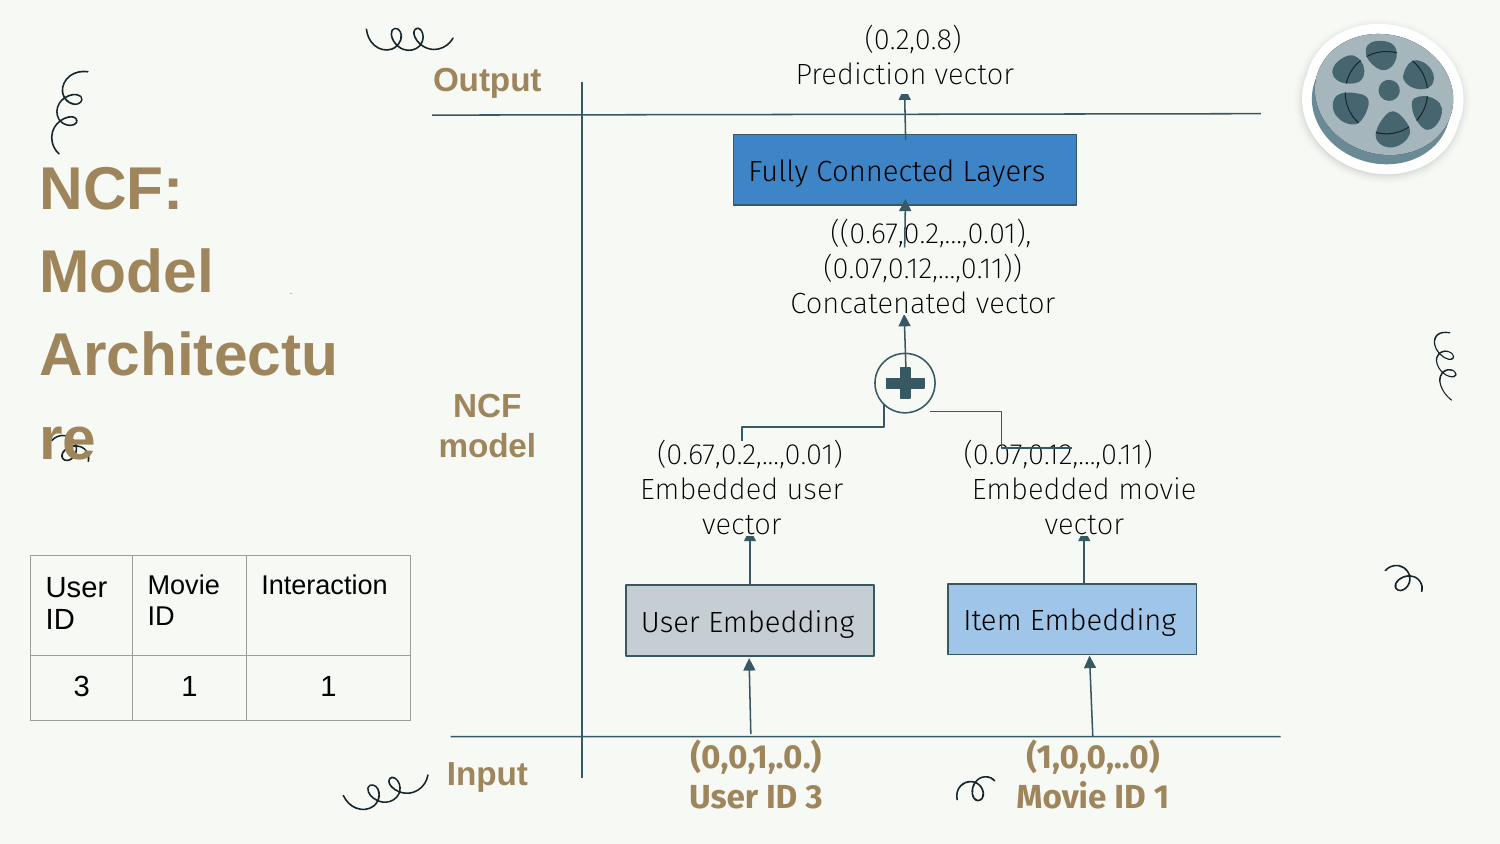

(0.2,0.8)
Prediction vector

Output
# NCF: Model Architecture
Fully Connected Layers
  ((0.67,0.2,...,0.01),(0.07,0.12,...,0.11)) Concatenated vector

NCF model
  (0.67,0.2,...,0.01)
Embedded user vector
  (0.07,0.12,...,0.11)
Embedded movie vector
| User ID | Movie ID | Interaction |
| --- | --- | --- |
| 3 | 1 | 1 |
Item Embedding
User Embedding
(0,0,1,.0.)
User ID 3
(1,0,0,..0)
Movie ID 1
Input